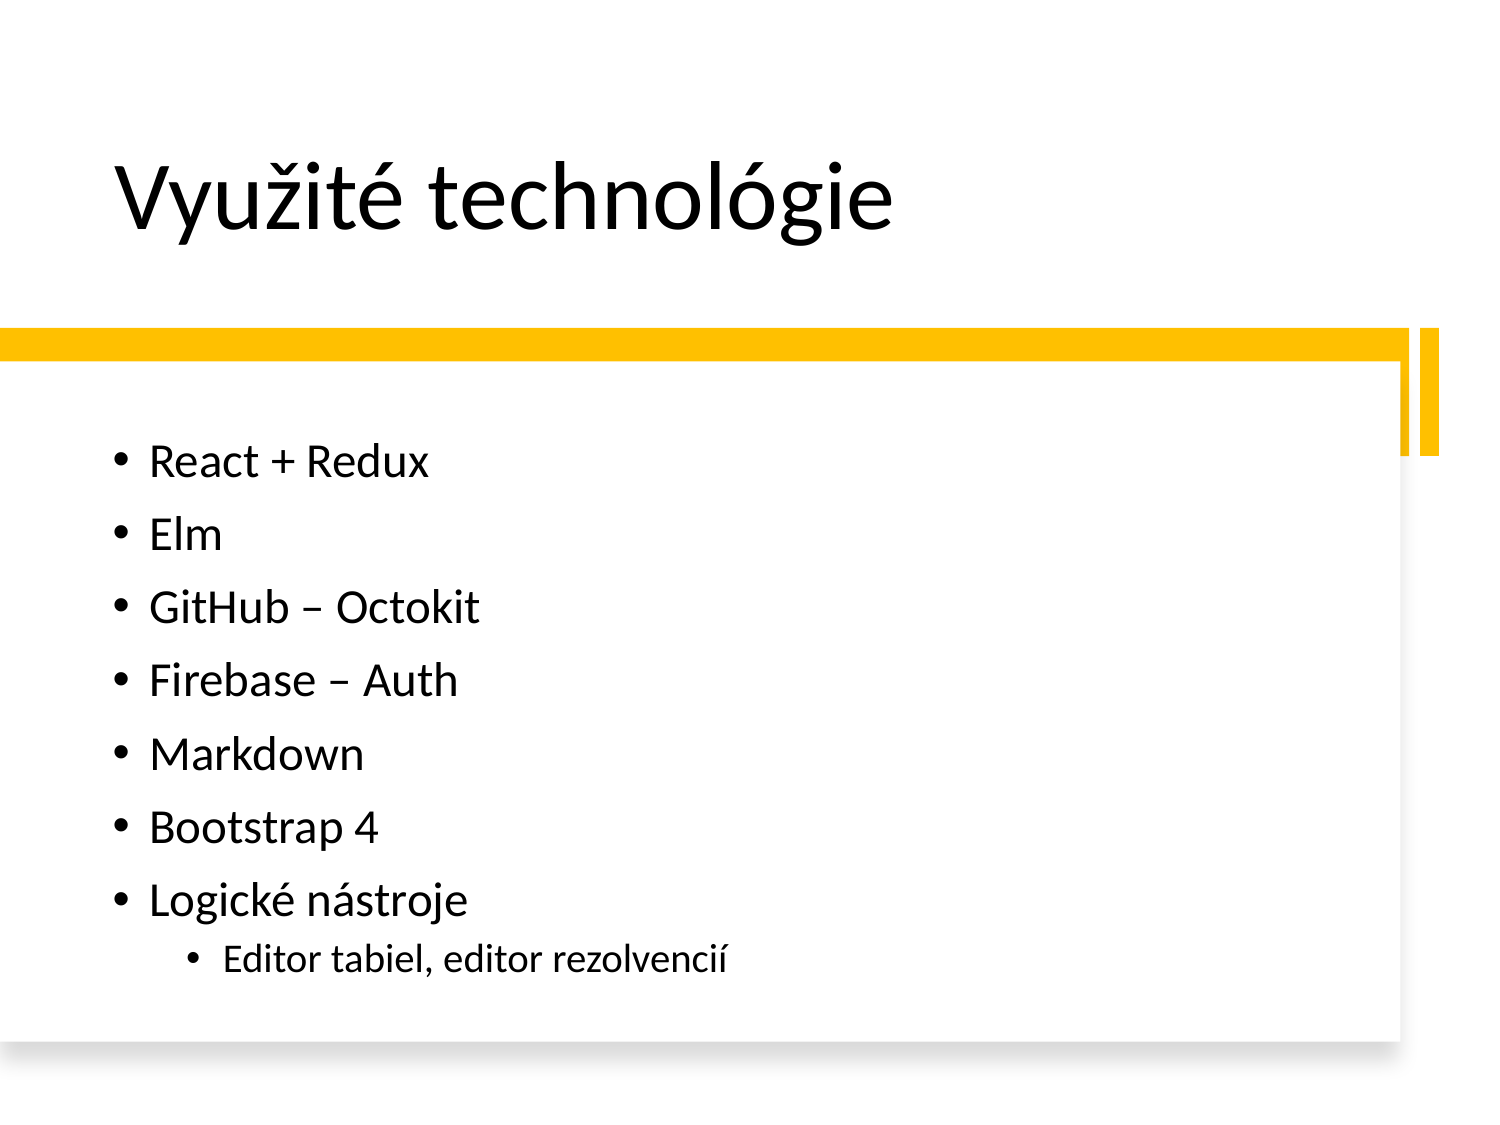

# Využité technológie

React + Redux
Elm
GitHub – Octokit
Firebase – Auth
Markdown
Bootstrap 4
Logické nástroje
Editor tabiel, editor rezolvencií